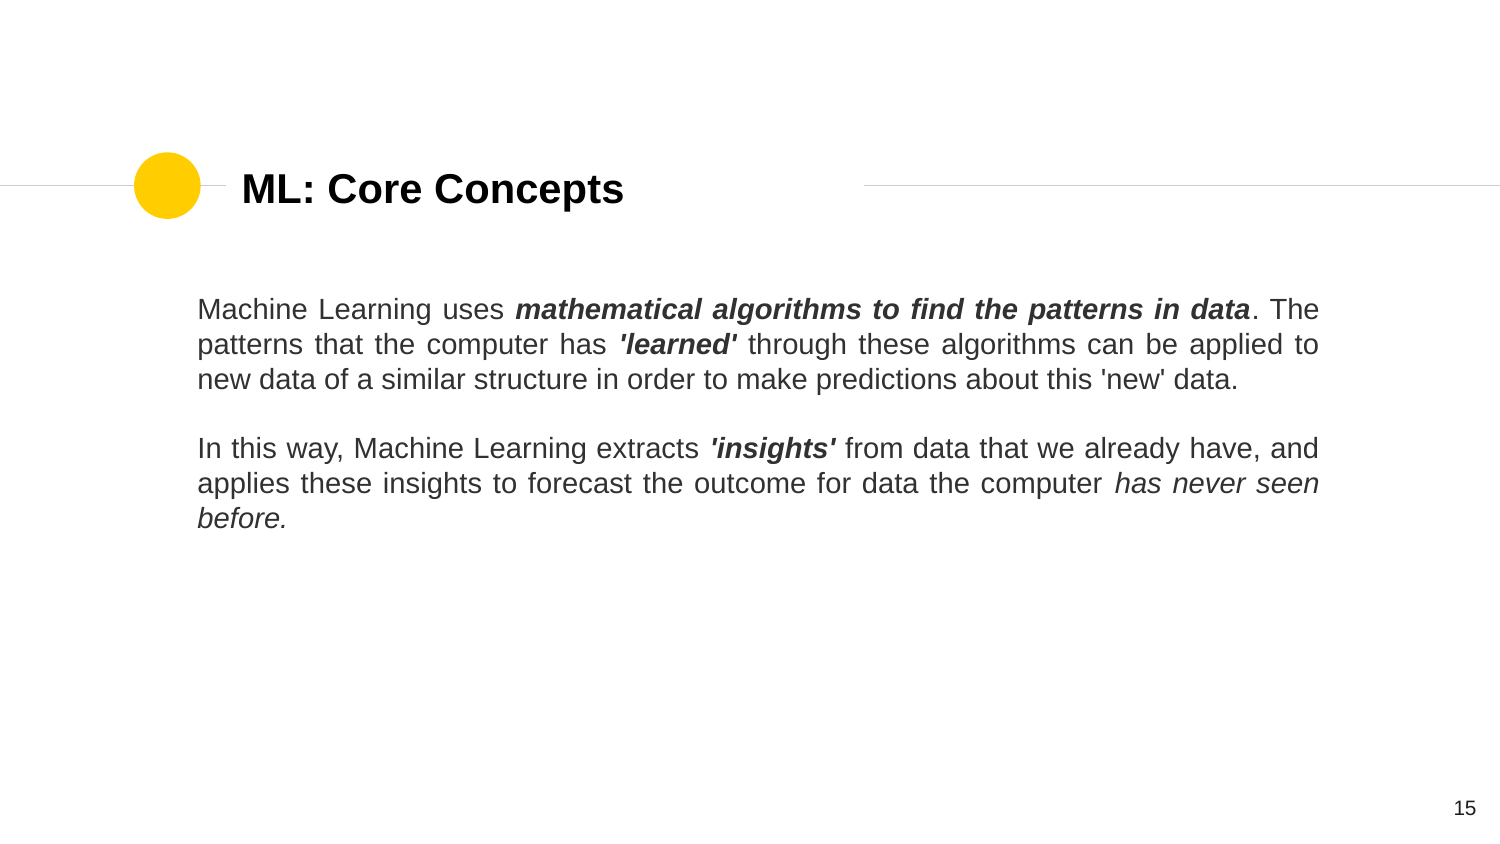

# ML: Core Concepts
Machine Learning uses mathematical algorithms to find the patterns in data. The patterns that the computer has 'learned' through these algorithms can be applied to new data of a similar structure in order to make predictions about this 'new' data.

In this way, Machine Learning extracts 'insights' from data that we already have, and applies these insights to forecast the outcome for data the computer has never seen before.
15